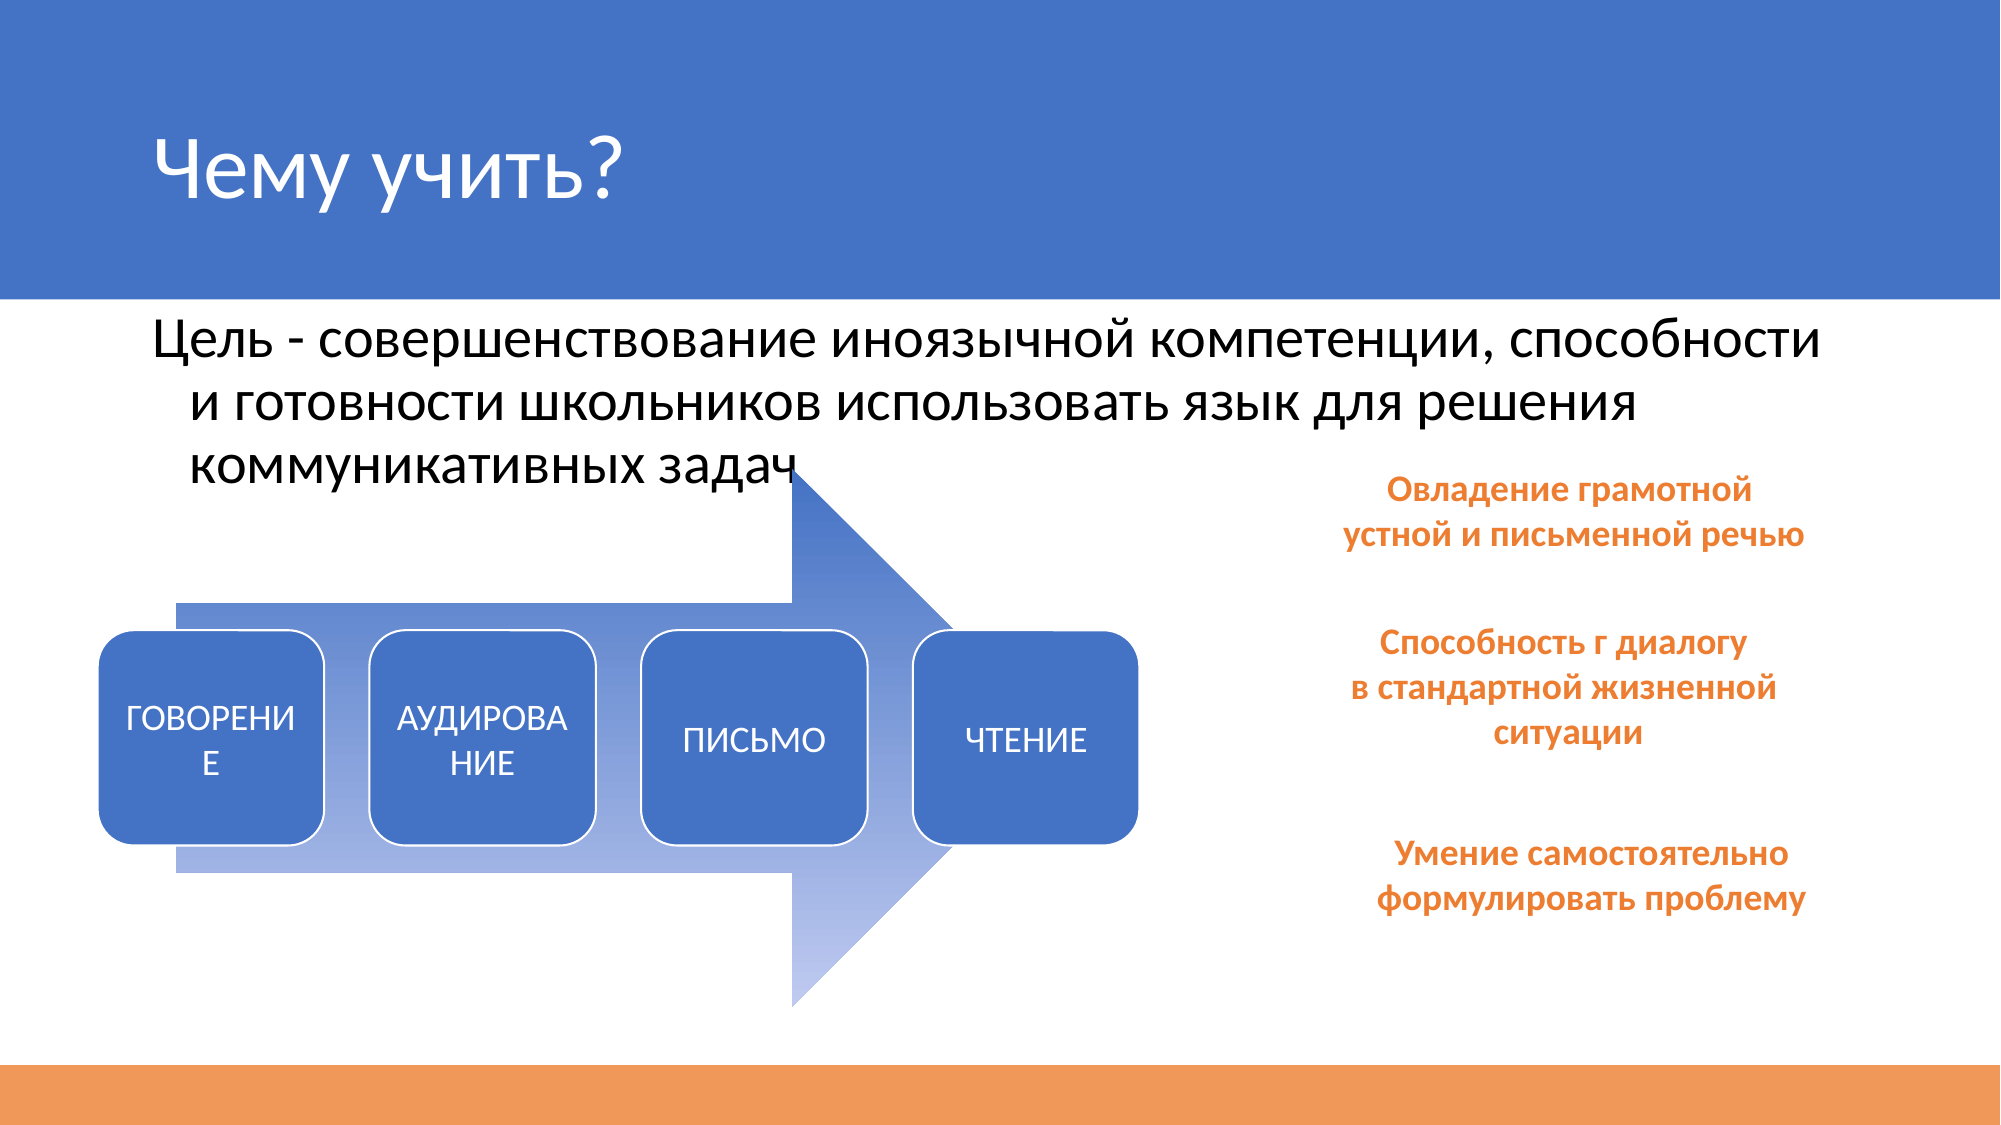

# Чему учить?
Цель - совершенствование иноязычной компетенции, способности и готовности школьников использовать язык для решения коммуникативных задач
Овладение грамотной
устной и письменной речью
АУДИРОВАНИЕ
ПИСЬМО
ЧТЕНИЕ
ГОВОРЕНИЕ
Способность г диалогу
в стандартной жизненной
ситуации
Умение самостоятельно формулировать проблему